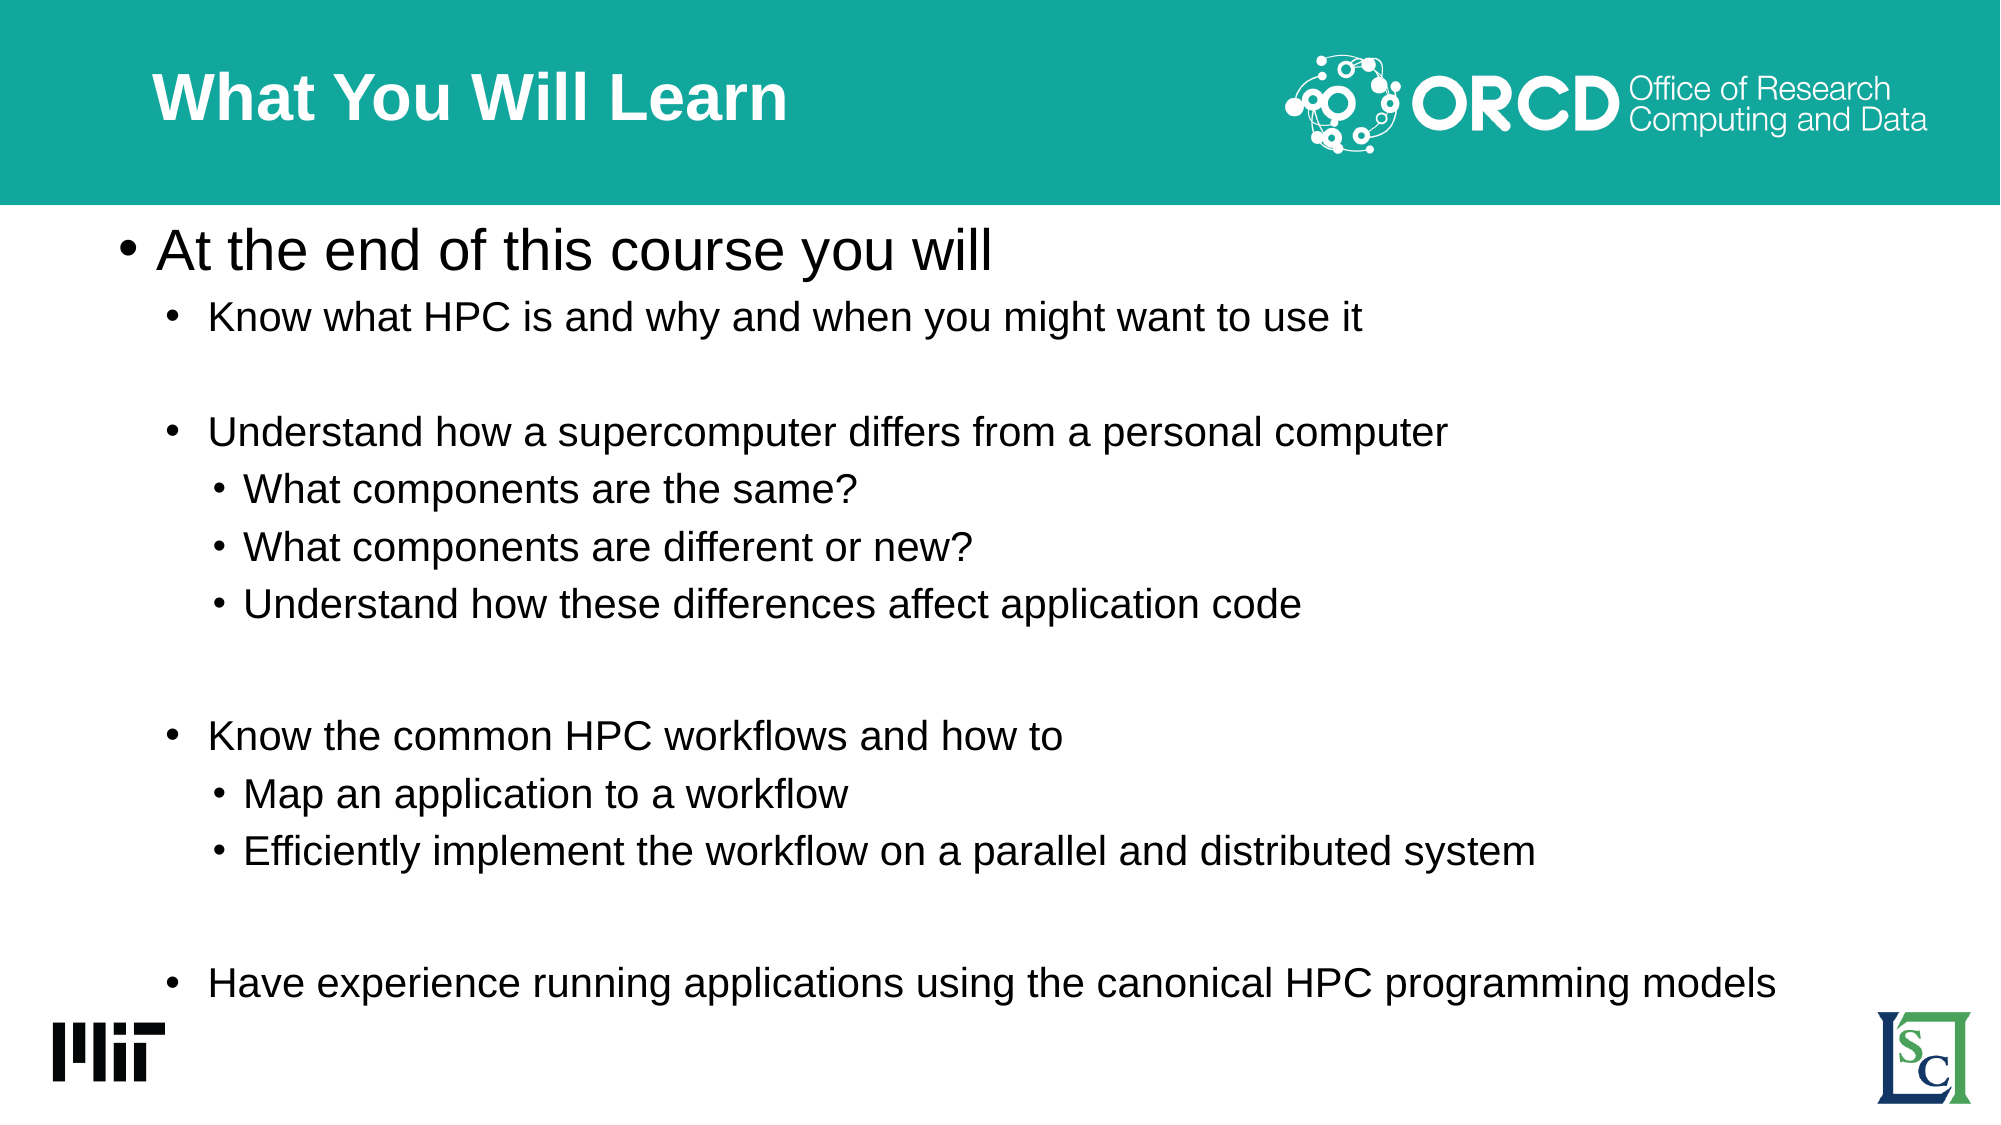

# What You Will Learn
At the end of this course you will
Know what HPC is and why and when you might want to use it

Understand how a supercomputer differs from a personal computer
What components are the same?
What components are different or new?
Understand how these differences affect application code

Know the common HPC workflows and how to
Map an application to a workflow
Efficiently implement the workflow on a parallel and distributed system

Have experience running applications using the canonical HPC programming models